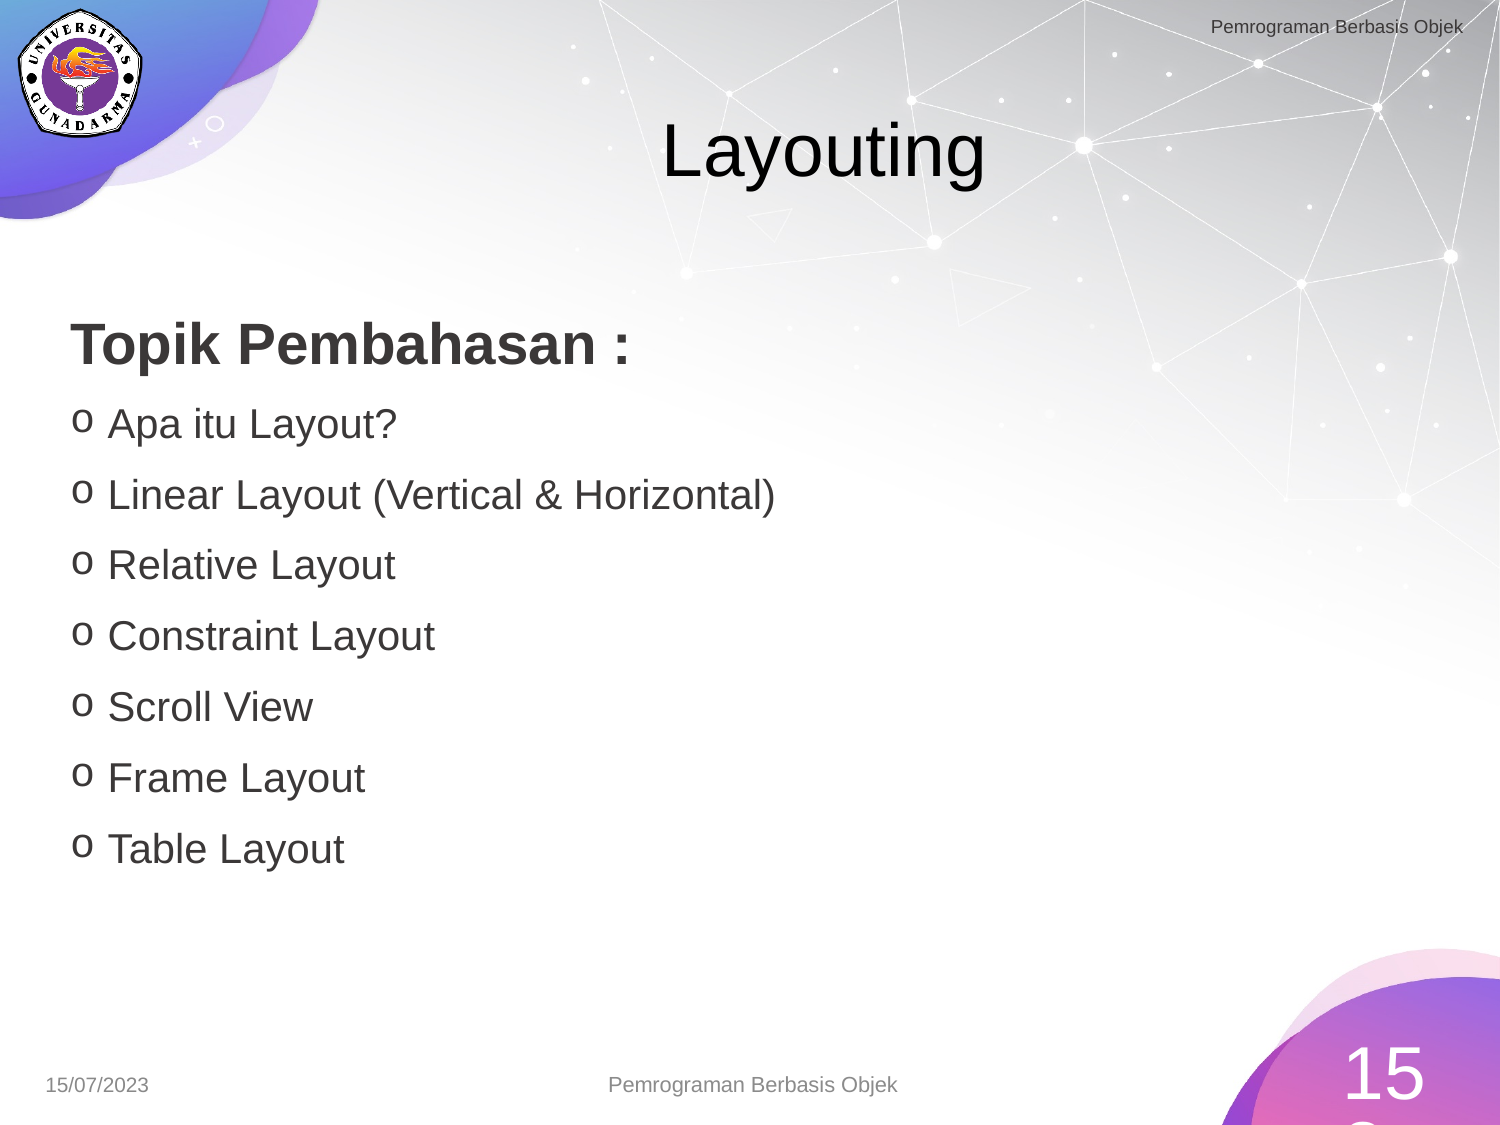

# Layouting
Topik Pembahasan :
Apa itu Layout?
Linear Layout (Vertical & Horizontal)
Relative Layout
Constraint Layout
Scroll View
Frame Layout
Table Layout
158
Pemrograman Berbasis Objek
15/07/2023